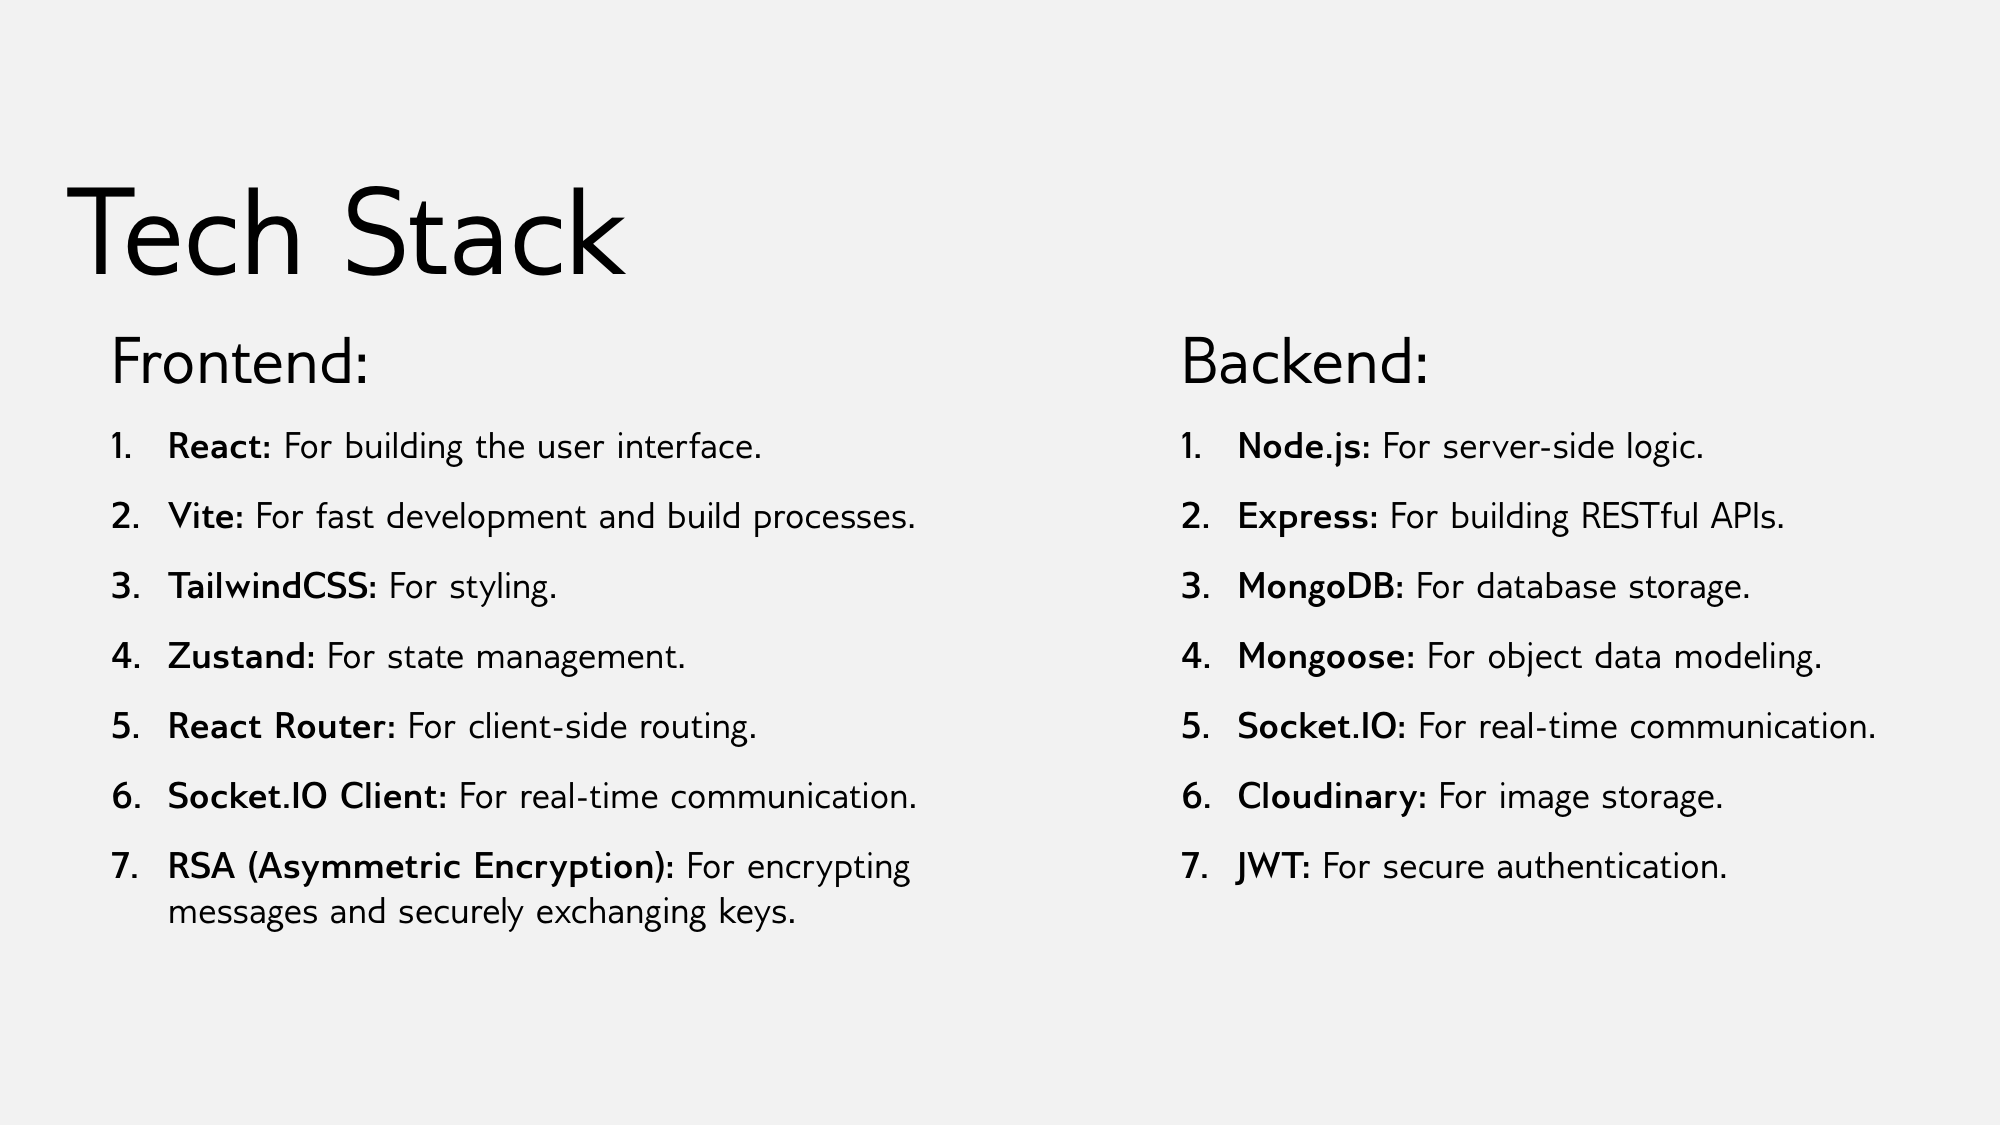

Tech Stack
Frontend:
React: For building the user interface.
Vite: For fast development and build processes.
TailwindCSS: For styling.
Zustand: For state management.
React Router: For client-side routing.
Socket.IO Client: For real-time communication.
RSA (Asymmetric Encryption): For encrypting messages and securely exchanging keys.
Backend:
Node.js: For server-side logic.
Express: For building RESTful APIs.
MongoDB: For database storage.
Mongoose: For object data modeling.
Socket.IO: For real-time communication.
Cloudinary: For image storage.
JWT: For secure authentication.